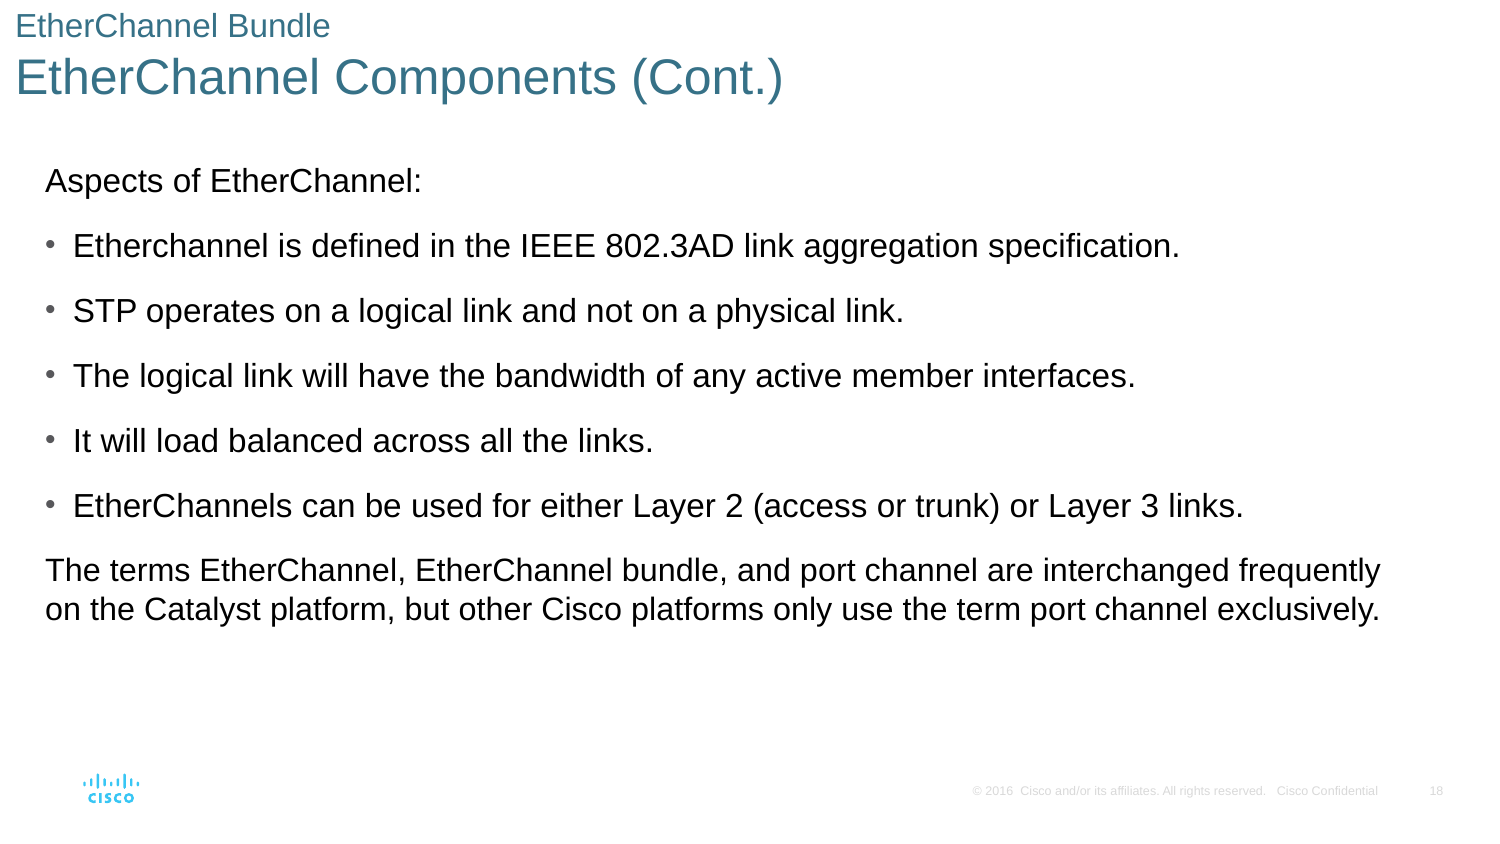

# EtherChannel Bundle EtherChannel Components (Cont.)
Aspects of EtherChannel:
Etherchannel is defined in the IEEE 802.3AD link aggregation specification.
STP operates on a logical link and not on a physical link.
The logical link will have the bandwidth of any active member interfaces.
It will load balanced across all the links.
EtherChannels can be used for either Layer 2 (access or trunk) or Layer 3 links.
The terms EtherChannel, EtherChannel bundle, and port channel are interchanged frequently on the Catalyst platform, but other Cisco platforms only use the term port channel exclusively.